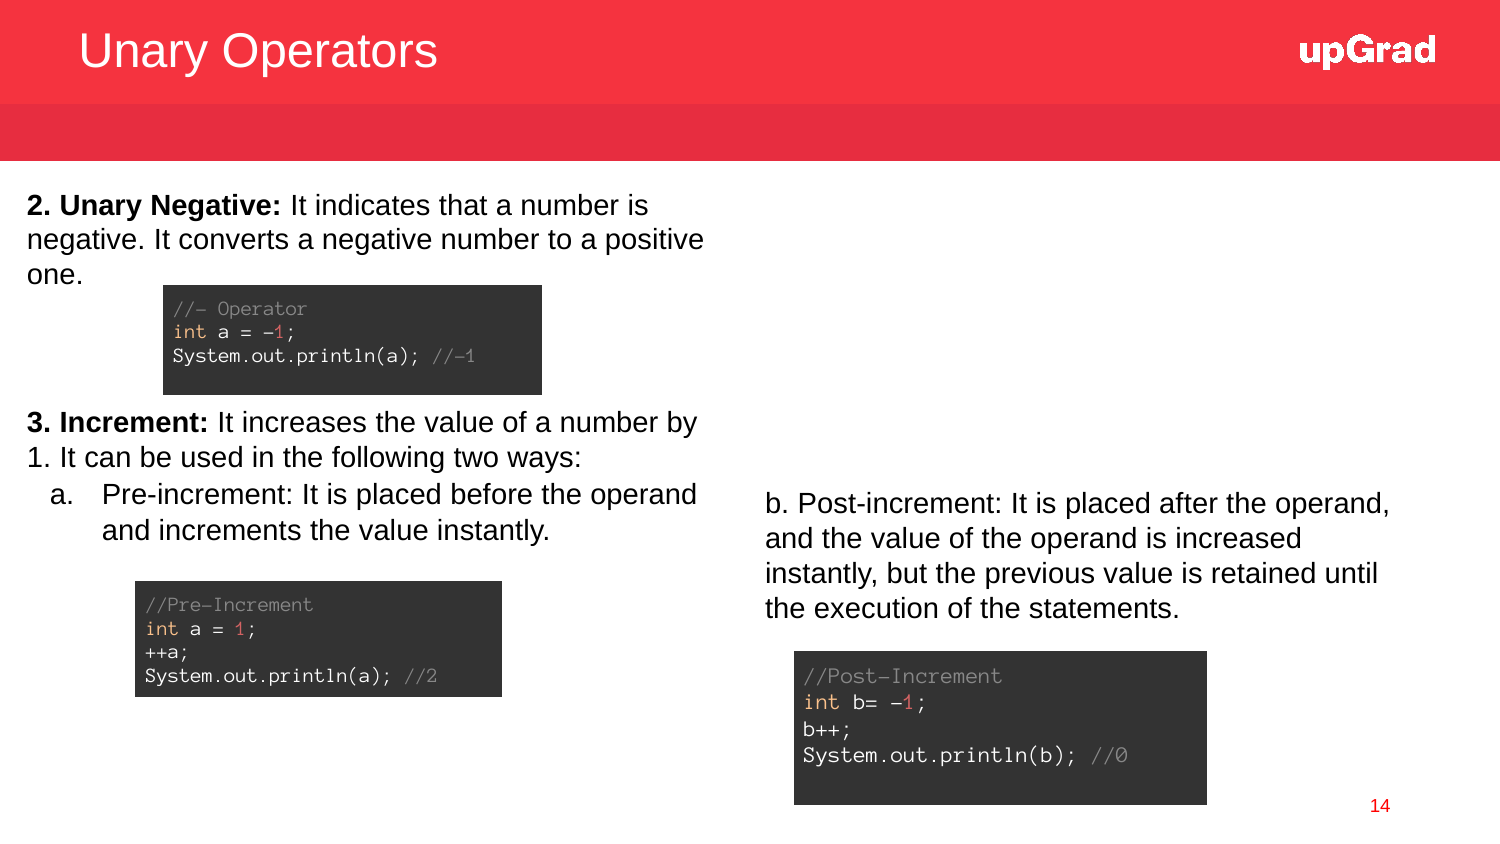

Unary Operators

2. Unary Negative: It indicates that a number is negative. It converts a negative number to a positive one.

3. Increment: It increases the value of a number by 1. It can be used in the following two ways:
Pre-increment: It is placed before the operand and increments the value instantly.

| //- Operator int a = -1; System.out.println(a); //-1 |
| --- |
b. Post-increment: It is placed after the operand, and the value of the operand is increased instantly, but the previous value is retained until the execution of the statements.

| //Pre-Increment int a = 1; ++a; System.out.println(a); //2 |
| --- |
| //Post-Increment int b= -1; b++; System.out.println(b); //0 |
| --- |
14